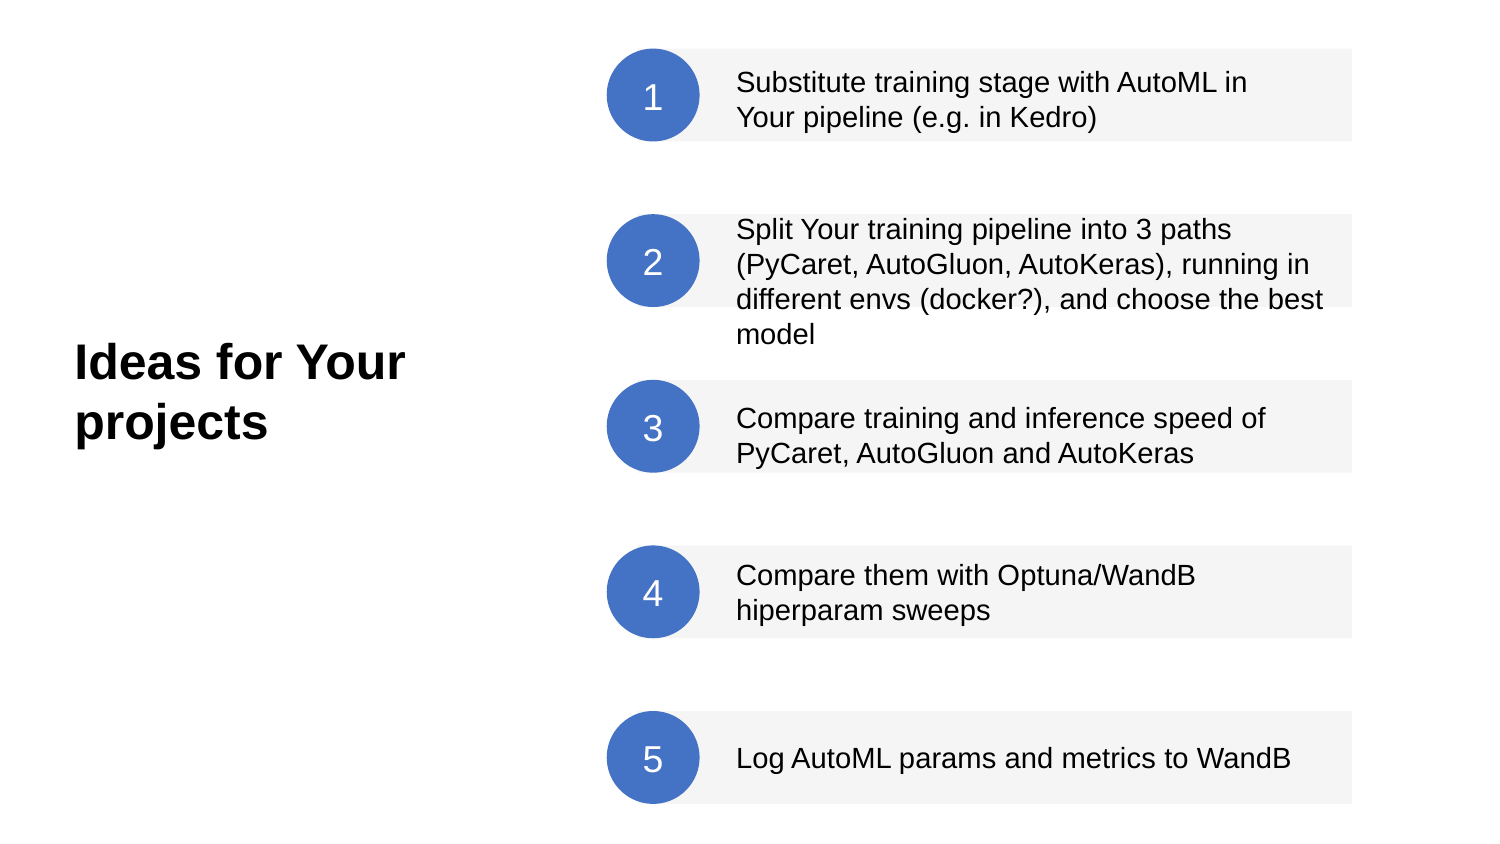

1

Substitute training stage with AutoML in Your pipeline (e.g. in Kedro)
Split Your training pipeline into 3 paths (PyCaret, AutoGluon, AutoKeras), running in different envs (docker?), and choose the best model
2

Ideas for Your projects
3

Compare training and inference speed of PyCaret, AutoGluon and AutoKeras
4

Compare them with Optuna/WandB hiperparam sweeps
5

Log AutoML params and metrics to WandB